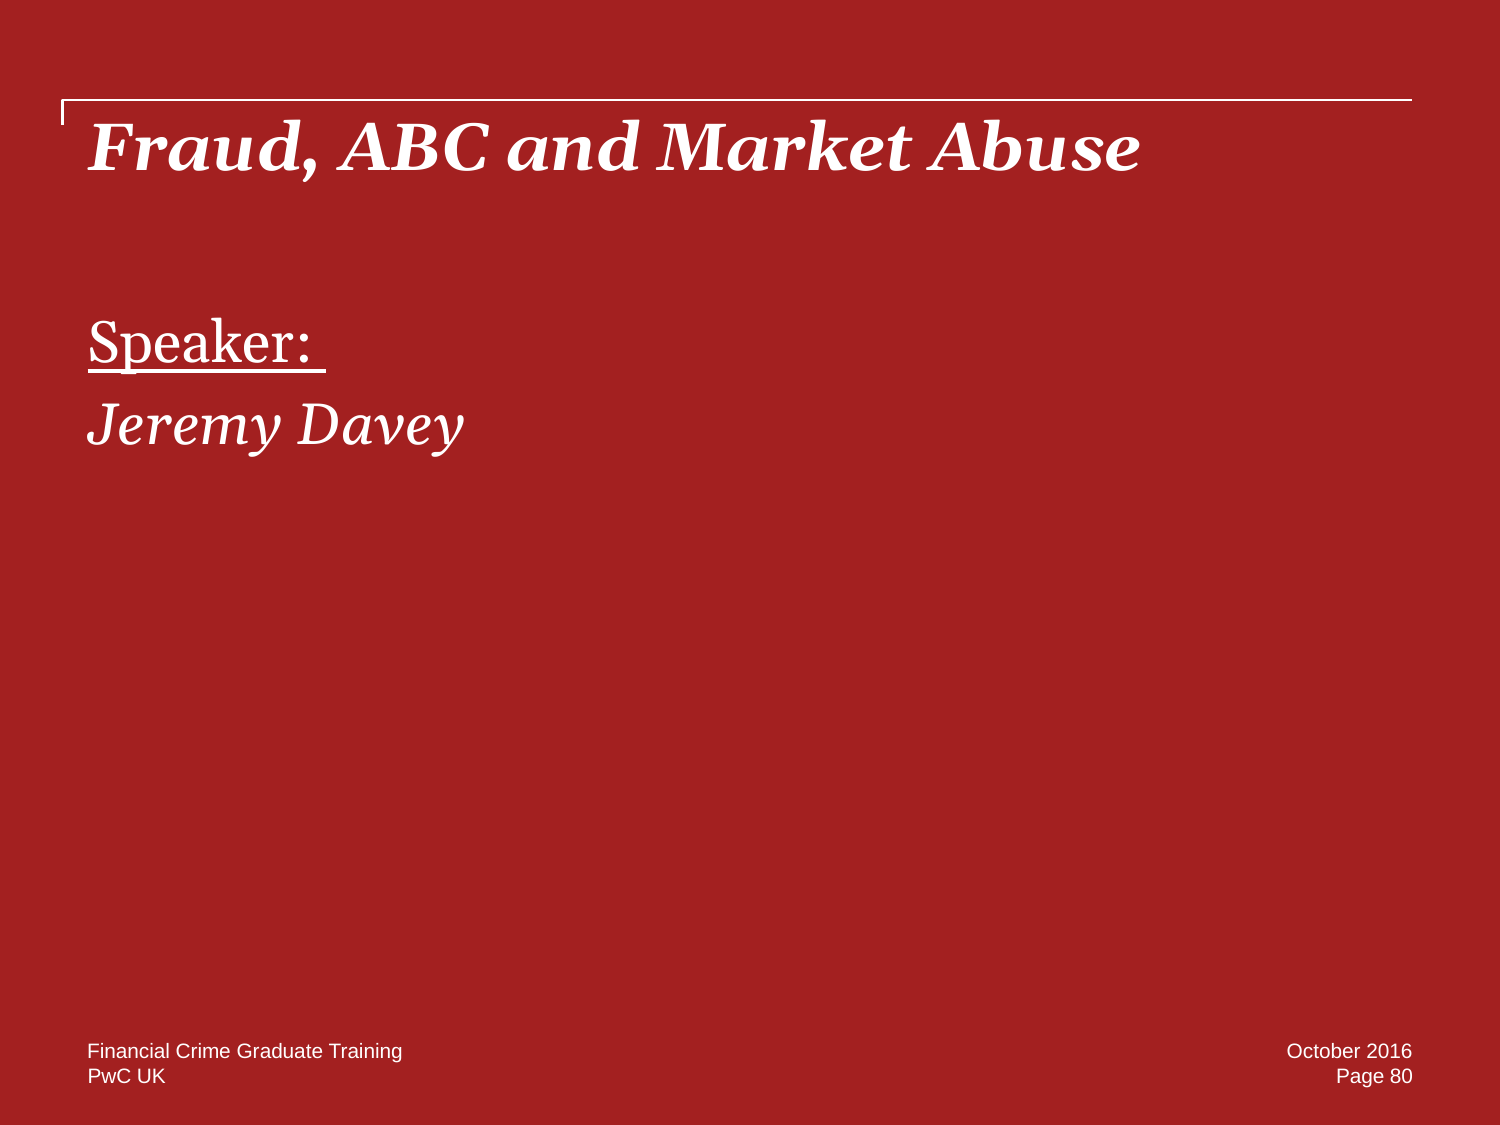

# Fraud, ABC and Market Abuse
Speaker:
Jeremy Davey

Financial Crime Graduate Training
October 2016
Page 80